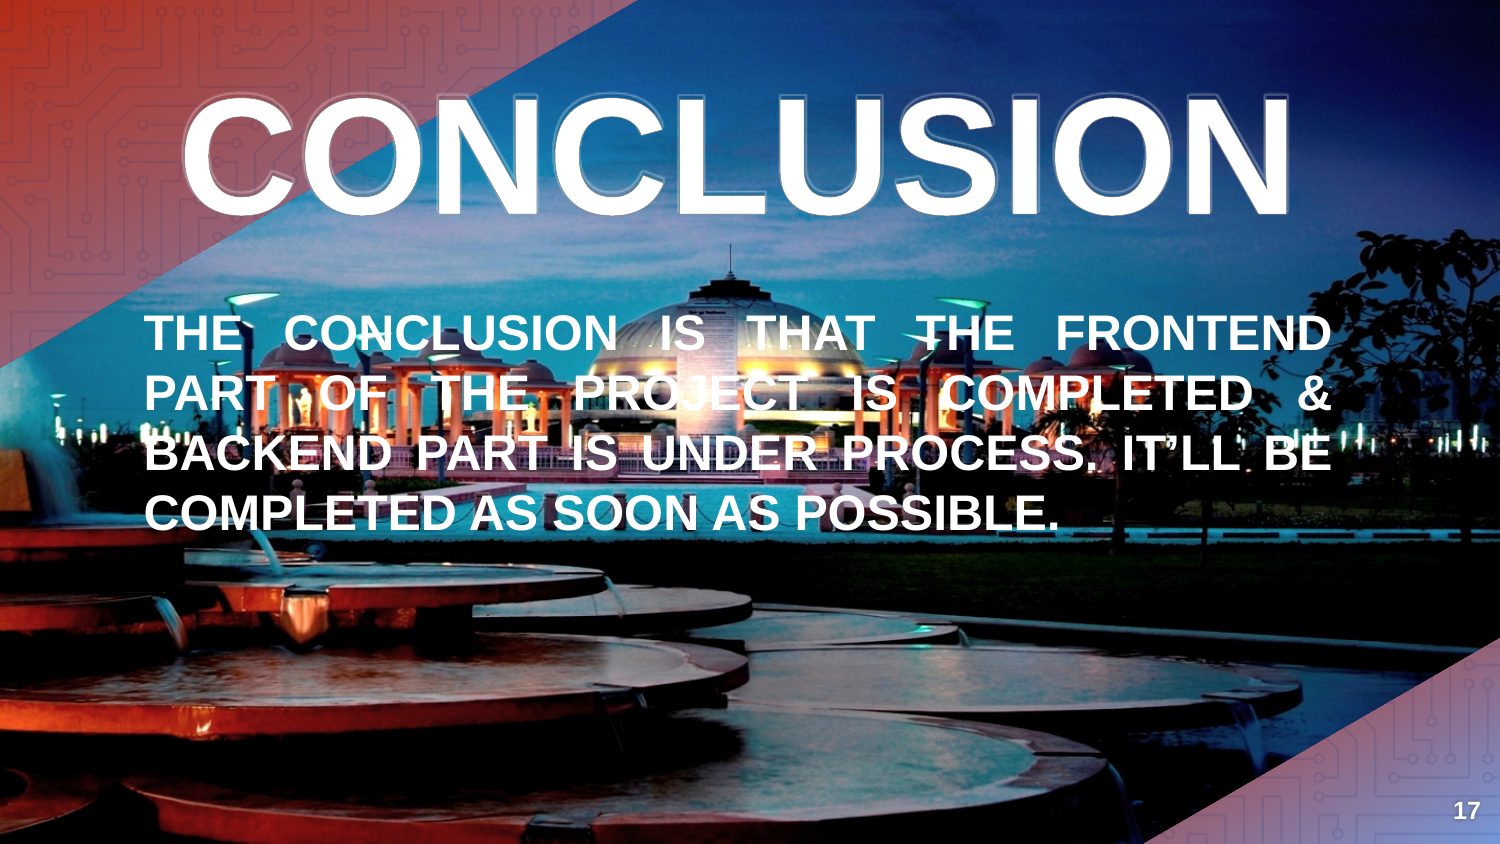

# CONCLUSION
THE CONCLUSION IS THAT THE FRONTEND PART OF THE PROJECT IS COMPLETED & BACKEND PART IS UNDER PROCESS. IT’LL BE COMPLETED AS SOON AS POSSIBLE.

17